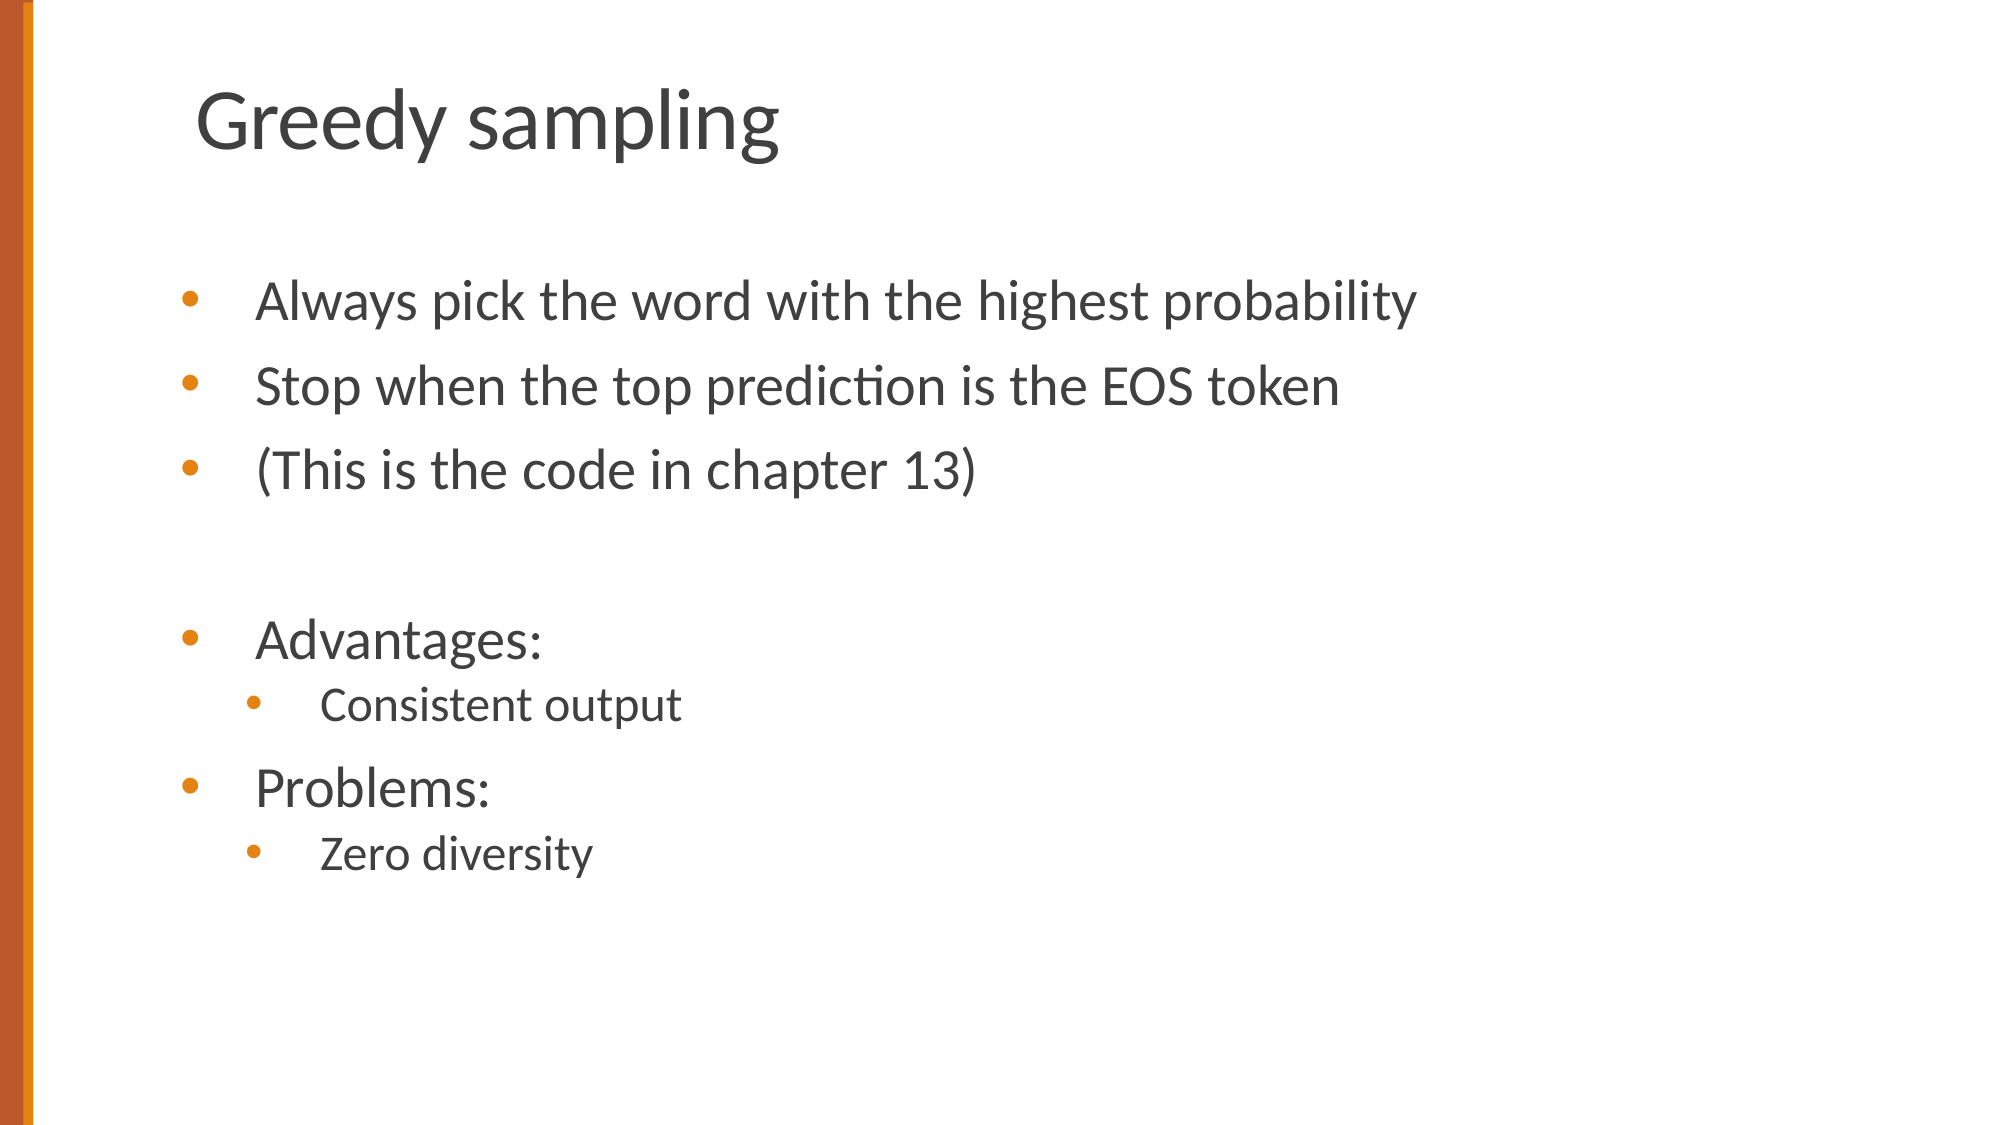

# Greedy sampling
Always pick the word with the highest probability
Stop when the top prediction is the EOS token
(This is the code in chapter 13)

Advantages:
Consistent output
Problems:
Zero diversity